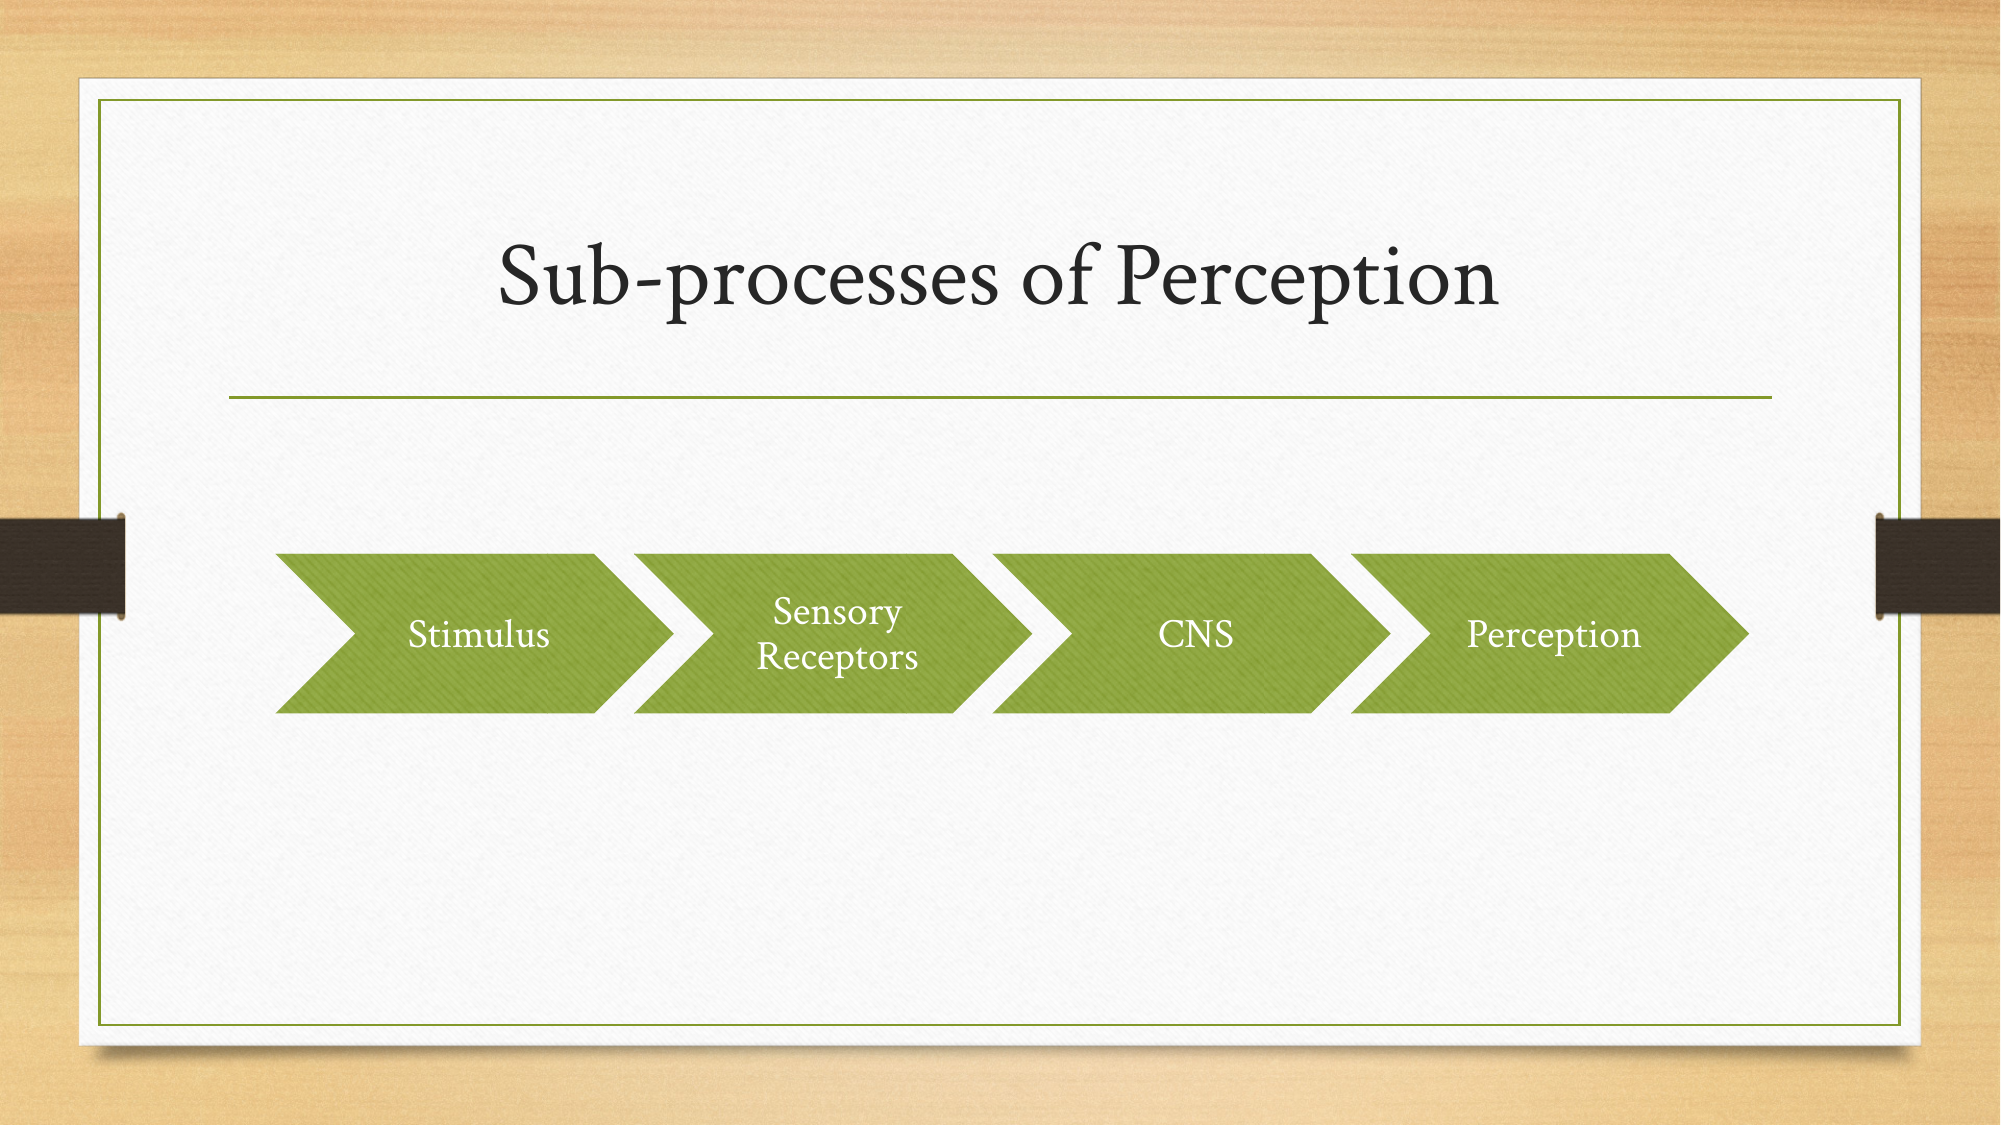

# Sub-processes of Perception
Stimulus
Sensory Receptors
CNS
Perception